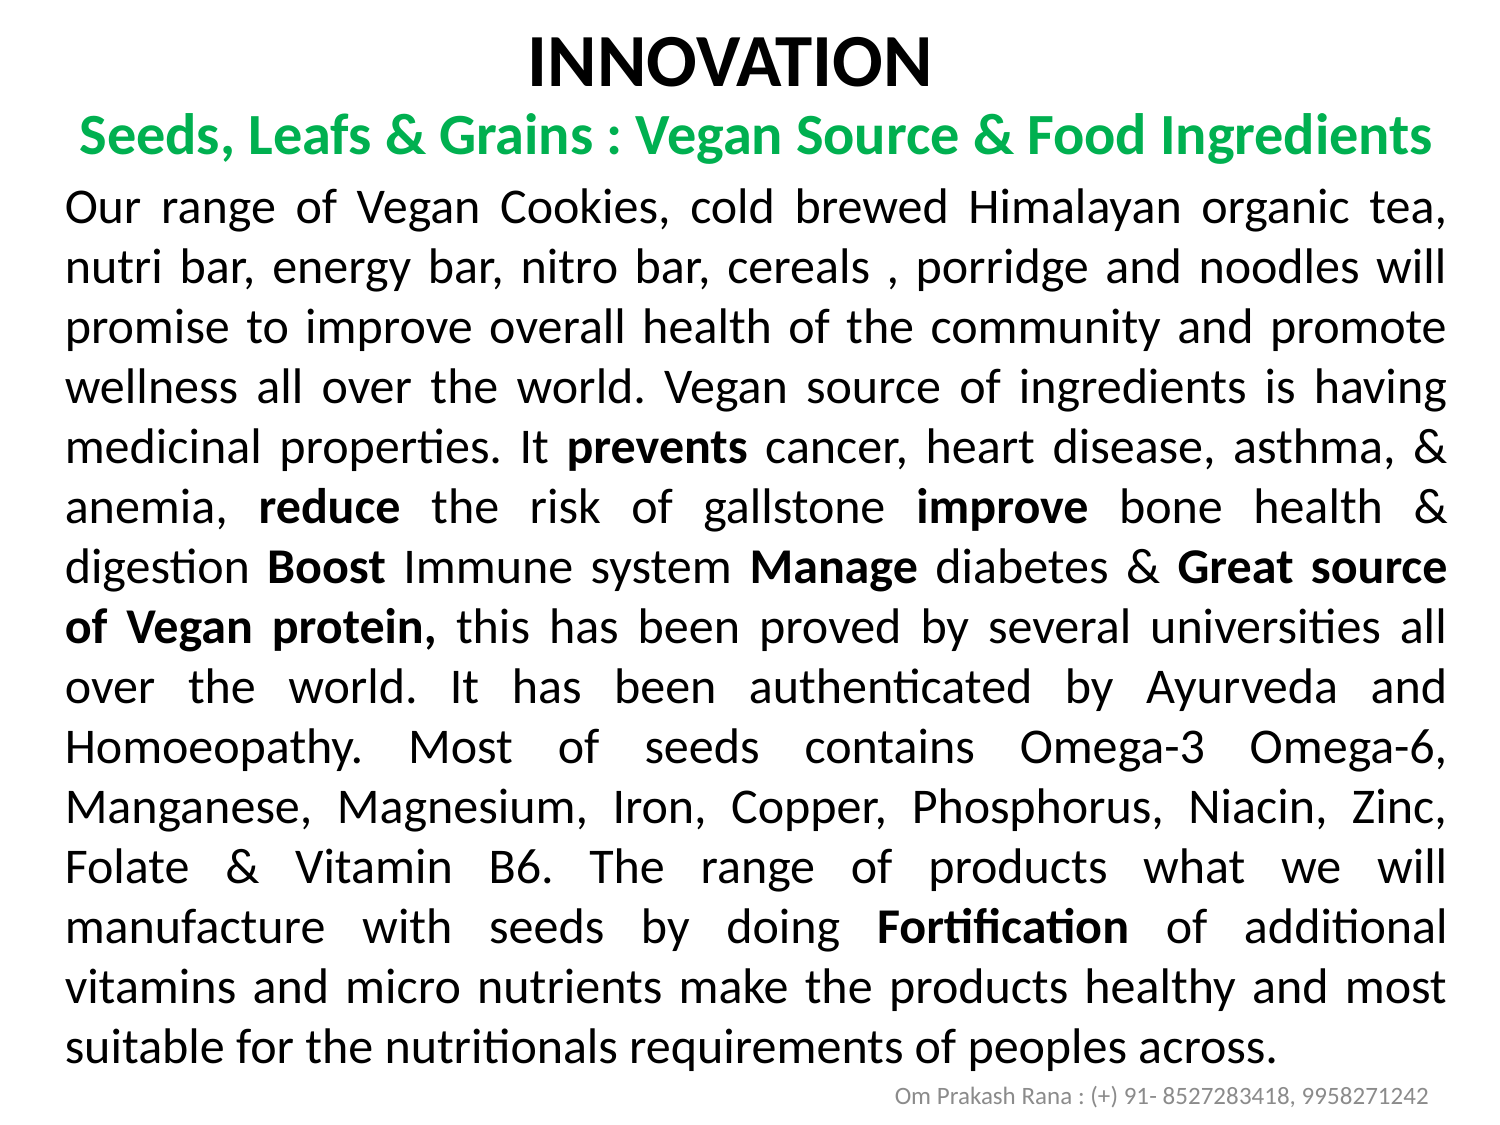

INNOVATION
Seeds, Leafs & Grains : Vegan Source & Food Ingredients
Our range of Vegan Cookies, cold brewed Himalayan organic tea, nutri bar, energy bar, nitro bar, cereals , porridge and noodles will promise to improve overall health of the community and promote wellness all over the world. Vegan source of ingredients is having medicinal properties. It prevents cancer, heart disease, asthma, & anemia, reduce the risk of gallstone improve bone health & digestion Boost Immune system Manage diabetes & Great source of Vegan protein, this has been proved by several universities all over the world. It has been authenticated by Ayurveda and Homoeopathy. Most of seeds contains Omega-3 Omega-6, Manganese, Magnesium, Iron, Copper, Phosphorus, Niacin, Zinc, Folate & Vitamin B6. The range of products what we will manufacture with seeds by doing Fortification of additional vitamins and micro nutrients make the products healthy and most suitable for the nutritionals requirements of peoples across.
Om Prakash Rana : (+) 91- 8527283418, 9958271242